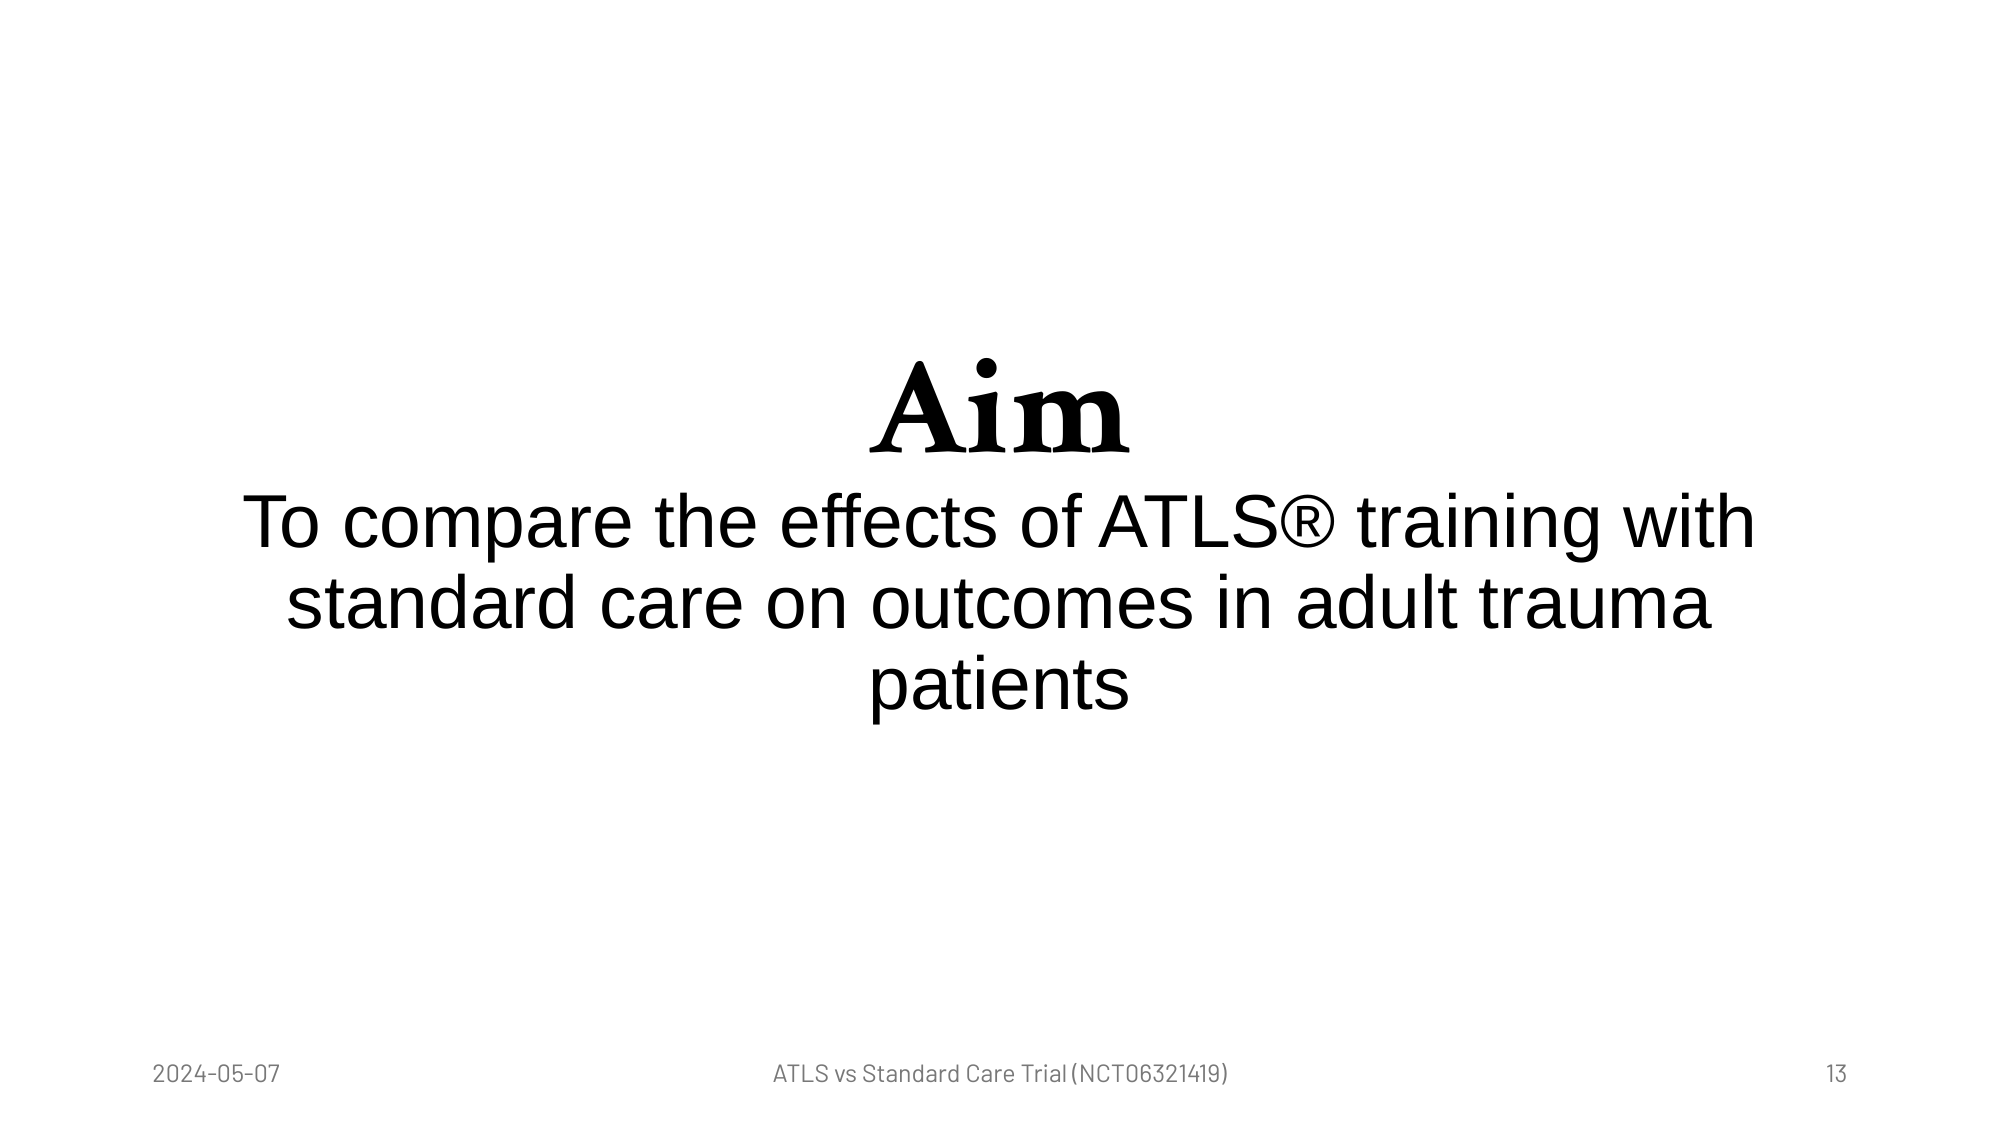

# Aim To compare the effects of ATLS® training with standard care on outcomes in adult trauma patients
2024-05-07
ATLS vs Standard Care Trial (NCT06321419)
13